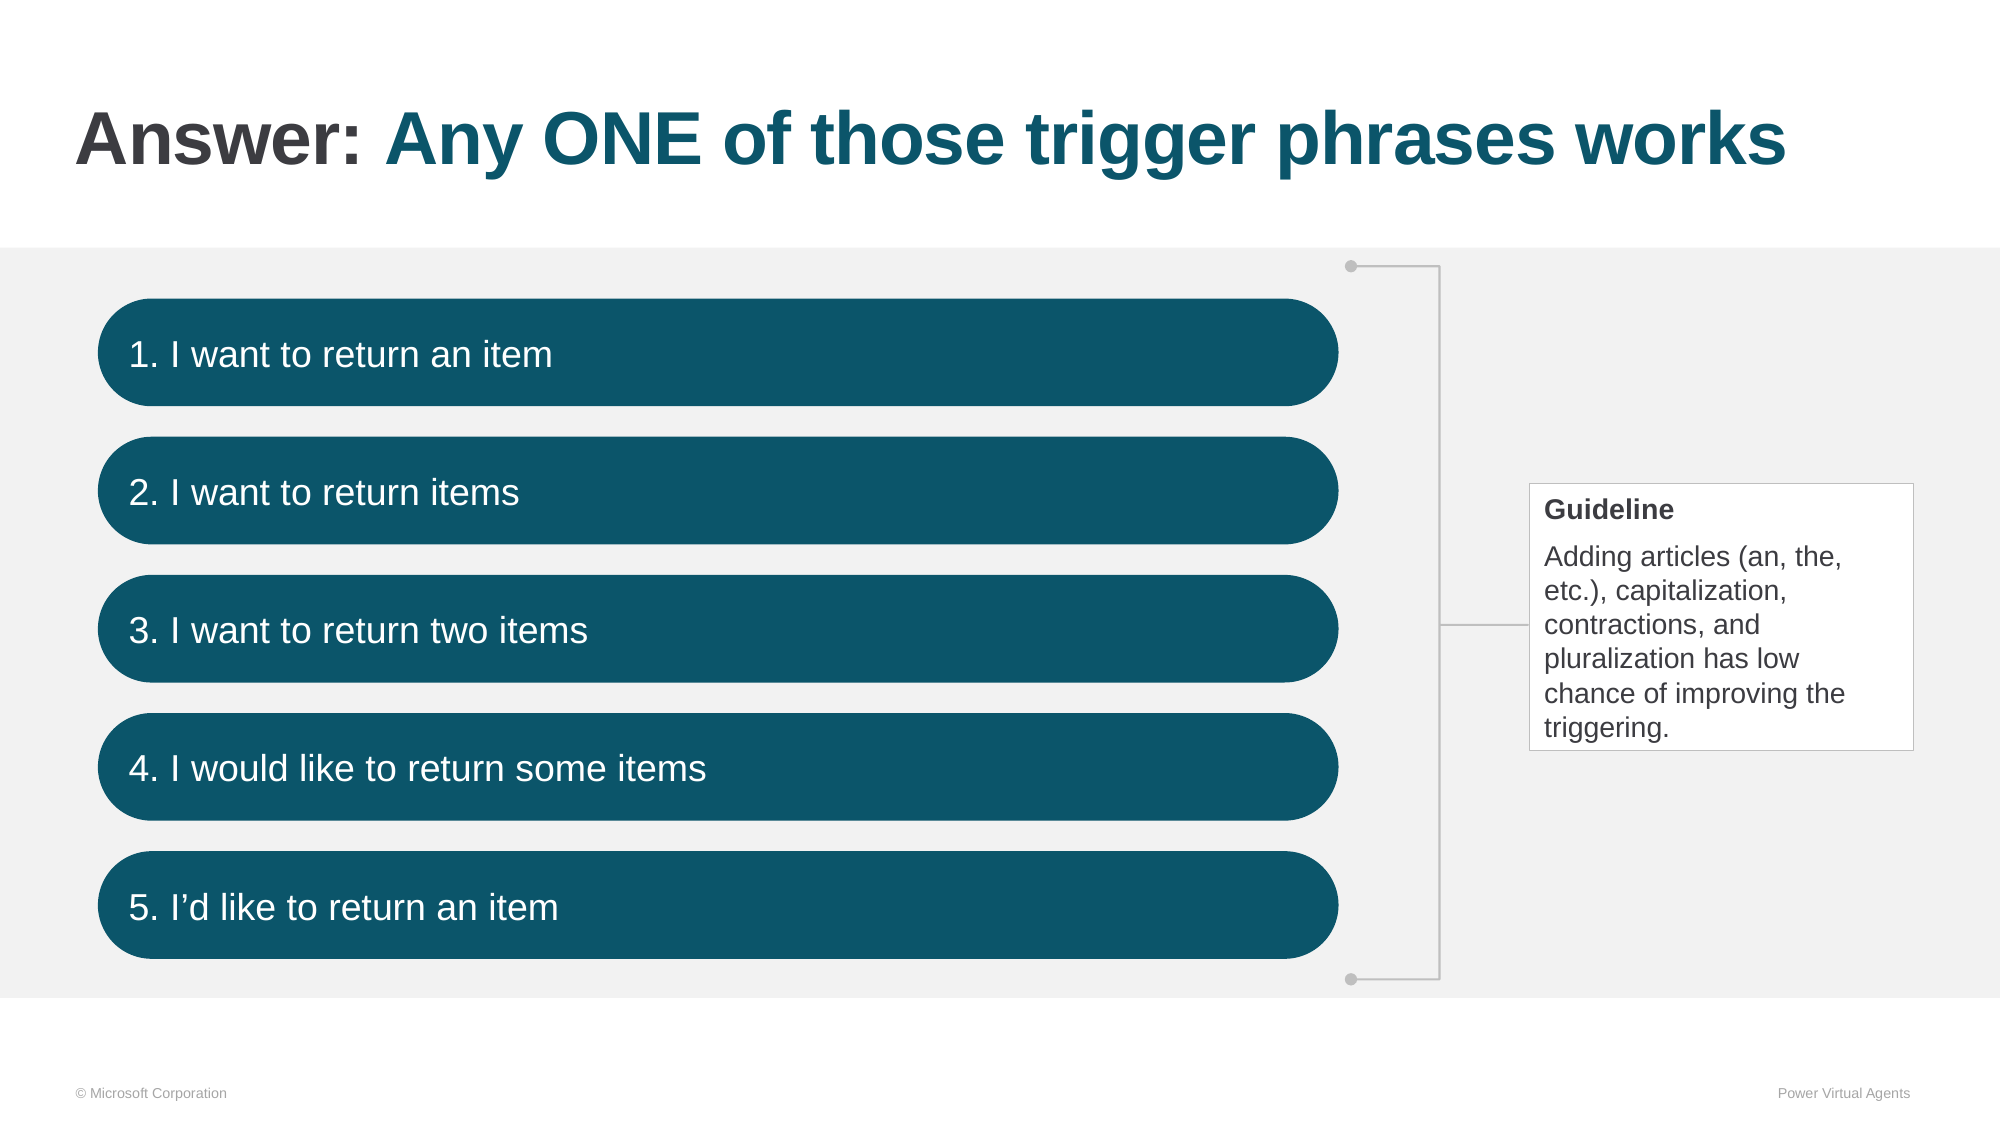

# Answer: Any ONE of those trigger phrases works

Guideline
Adding articles (an, the, etc.), capitalization, contractions, and pluralization has low chance of improving the triggering.
1. I want to return an item
2. I want to return items
3. I want to return two items
4. I would like to return some items
5. I’d like to return an item